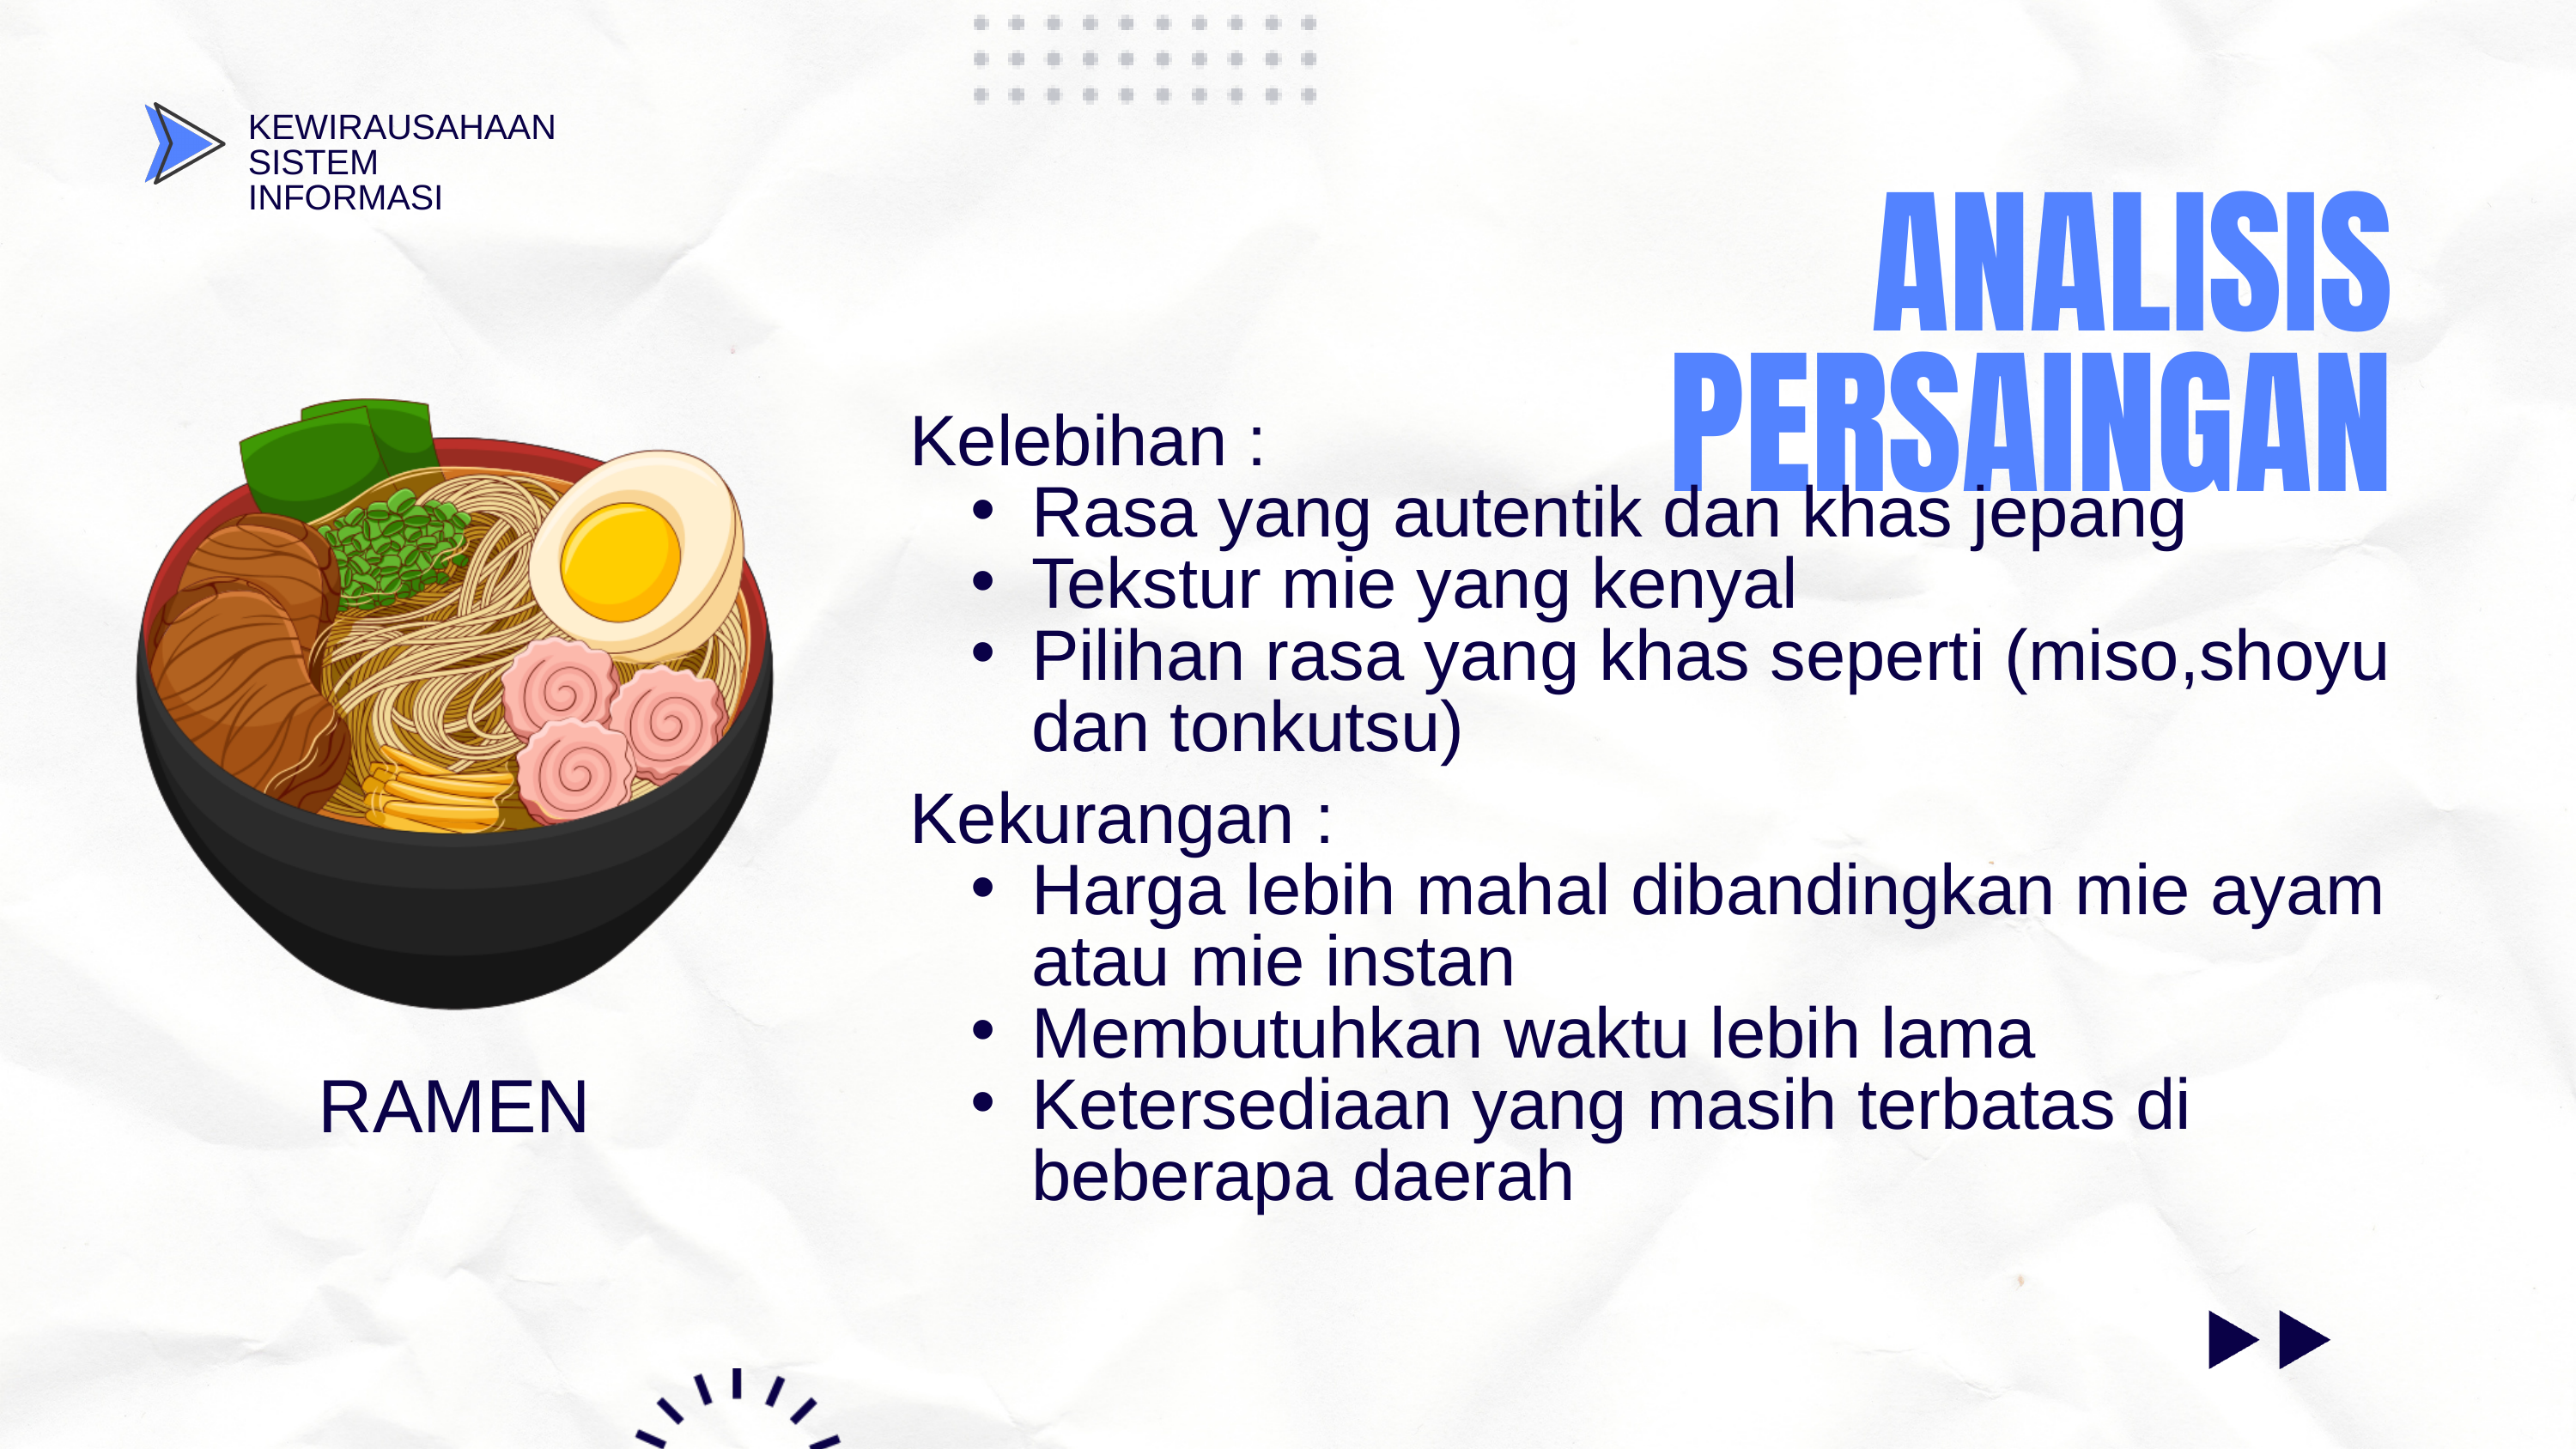

KEWIRAUSAHAAN
SISTEM INFORMASI
ANALISIS PERSAINGAN

RAMEN
Kelebihan :
Rasa yang autentik dan khas jepang
Tekstur mie yang kenyal
Pilihan rasa yang khas seperti (miso,shoyu dan tonkutsu)
Kekurangan :
Harga lebih mahal dibandingkan mie ayam atau mie instan
Membutuhkan waktu lebih lama
Ketersediaan yang masih terbatas di beberapa daerah